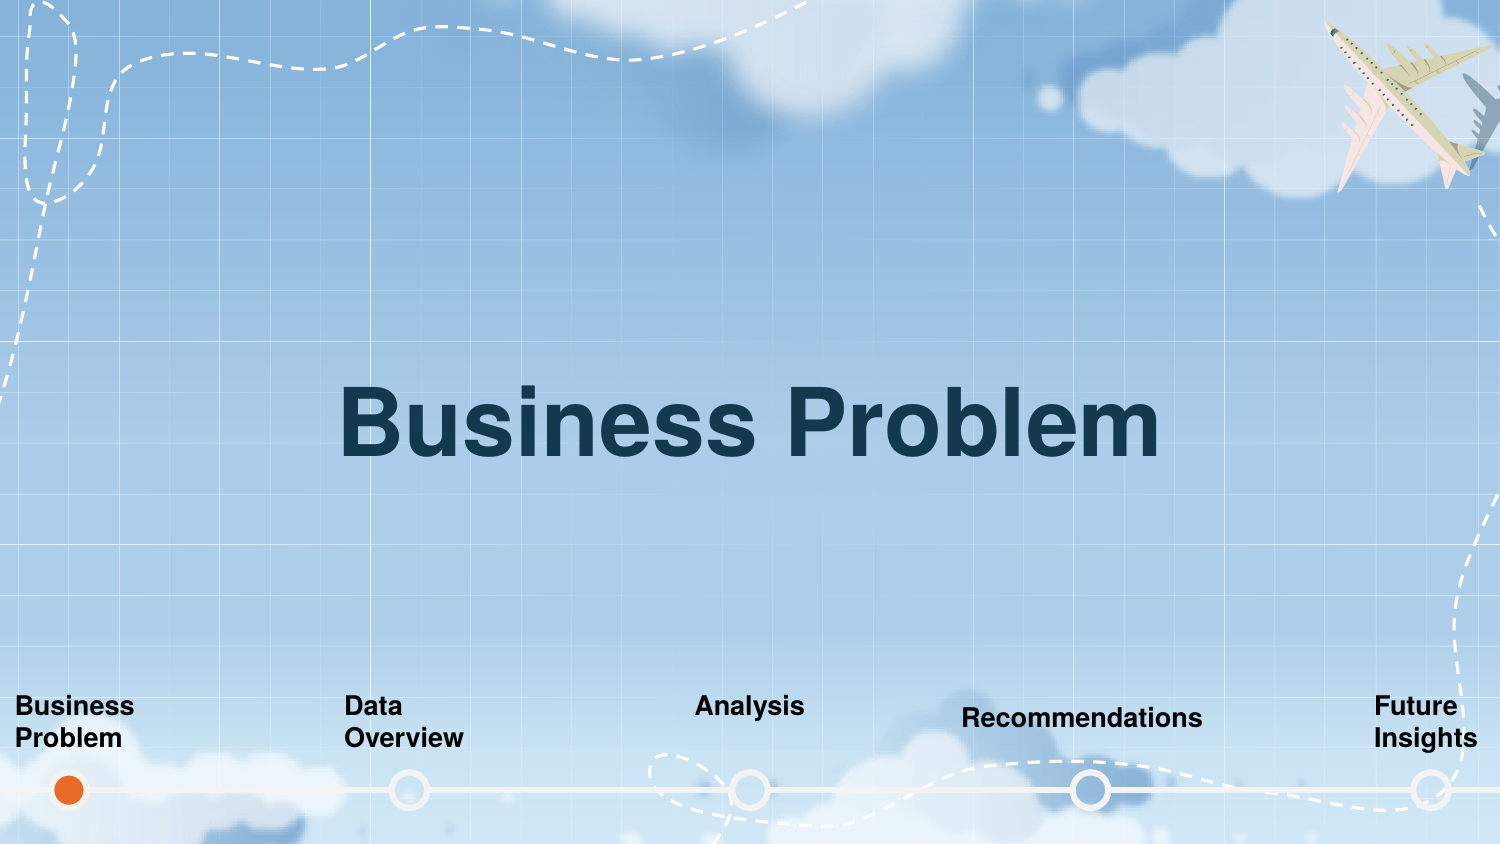

# Business Problem
Business Problem
Data
Overview
Analysis
Future
Insights
Recommendations